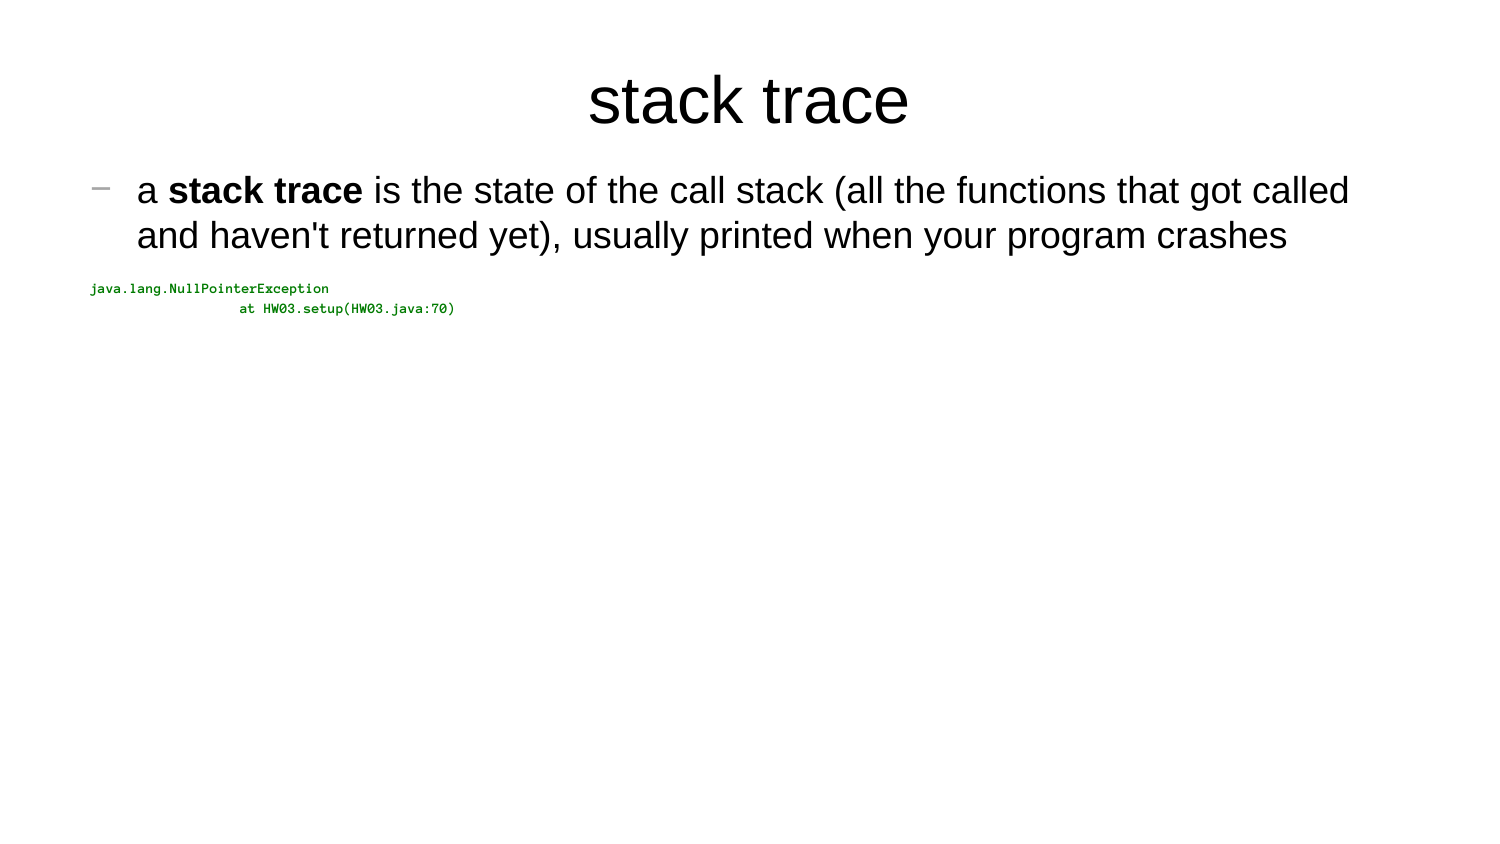

# stack trace
a stack trace is the state of the call stack (all the functions that got called and haven't returned yet), usually printed when your program crashes

java.lang.NullPointerException
	at HW03.setup(HW03.java:70)